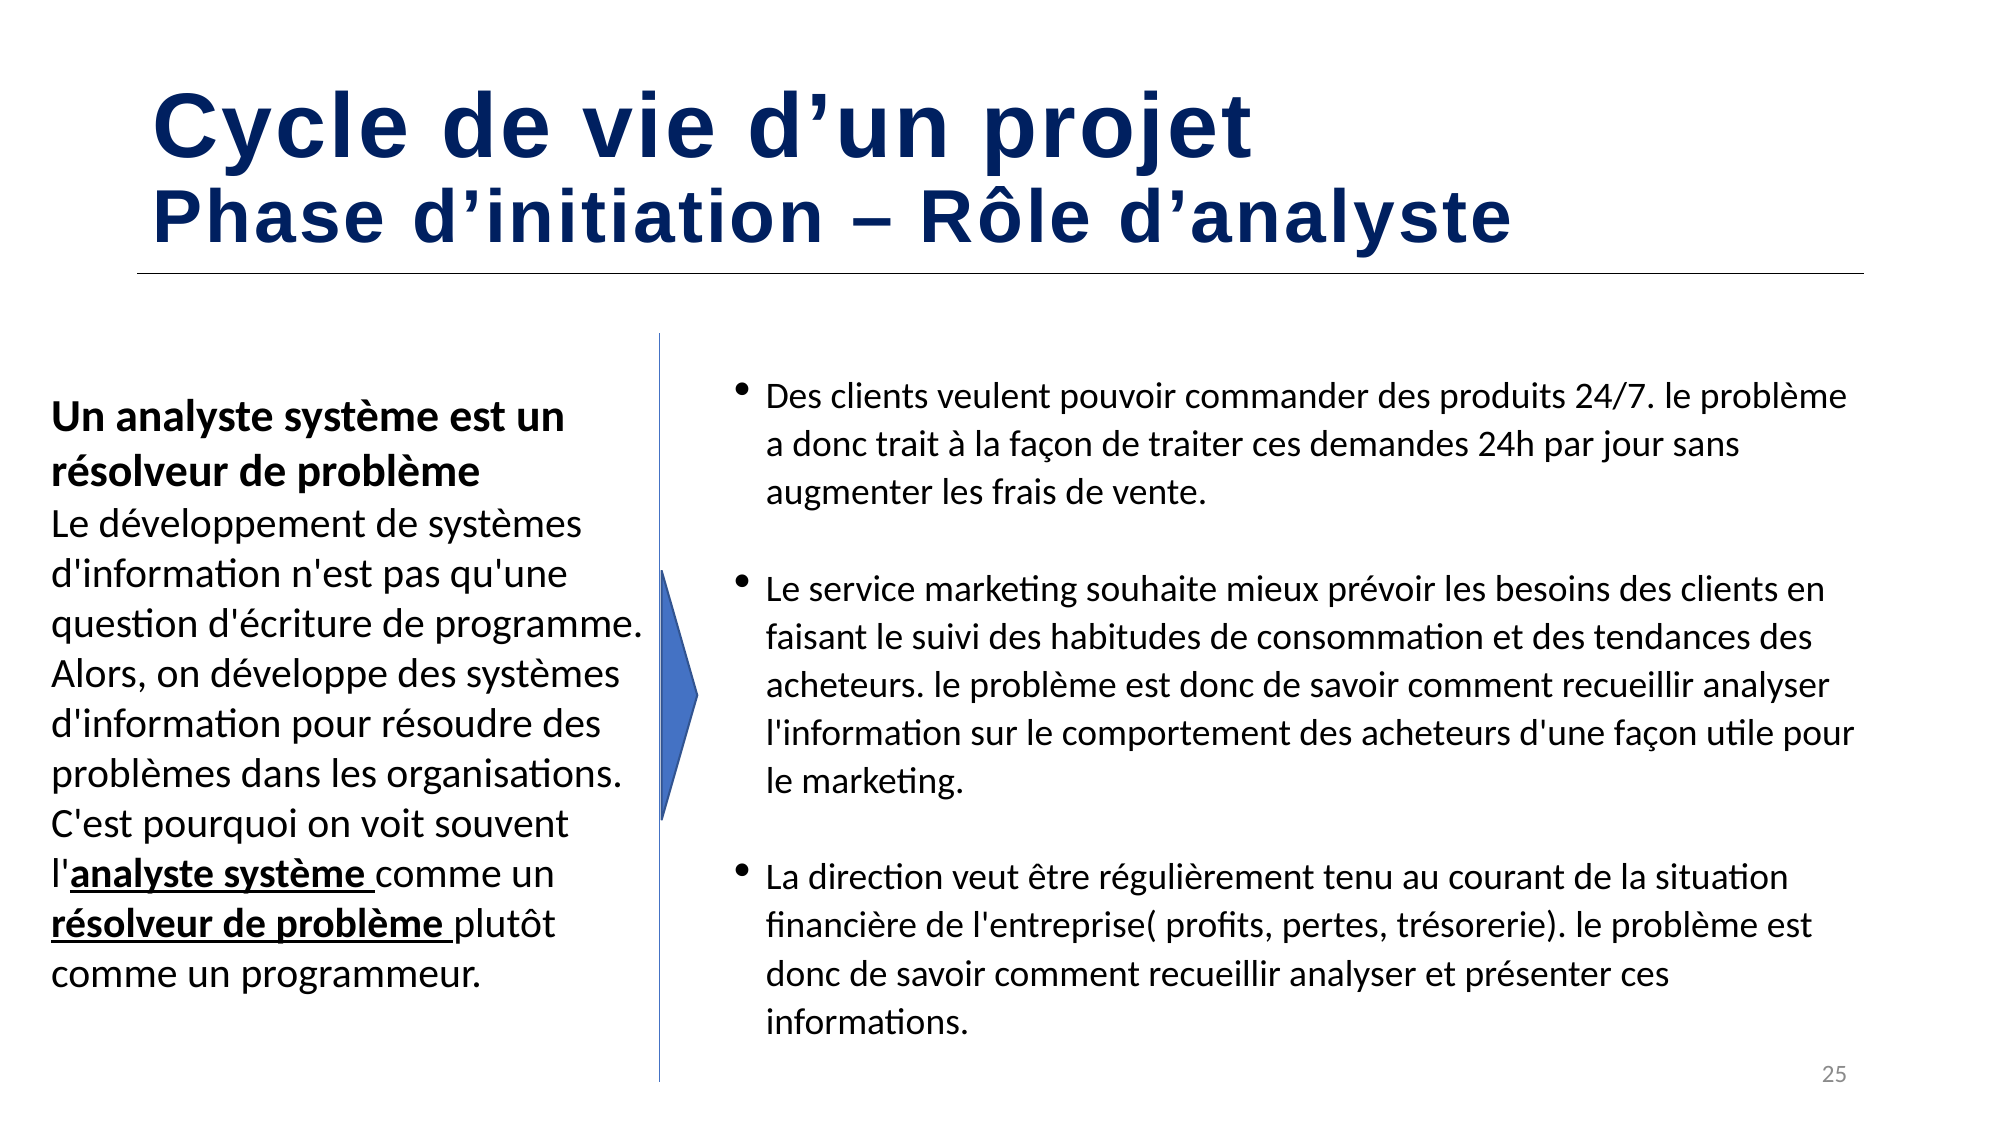

# Cycle de vie d’un projet Phase d’initiation – Rôle d’analyste

Des clients veulent pouvoir commander des produits 24/7. le problème a donc trait à la façon de traiter ces demandes 24h par jour sans augmenter les frais de vente.

Le service marketing souhaite mieux prévoir les besoins des clients en faisant le suivi des habitudes de consommation et des tendances des acheteurs. le problème est donc de savoir comment recueillir analyser l'information sur le comportement des acheteurs d'une façon utile pour le marketing.

La direction veut être régulièrement tenu au courant de la situation financière de l'entreprise( profits, pertes, trésorerie). le problème est donc de savoir comment recueillir analyser et présenter ces informations.
Un analyste système est un résolveur de problème
Le développement de systèmes d'information n'est pas qu'une question d'écriture de programme. Alors, on développe des systèmes d'information pour résoudre des problèmes dans les organisations. C'est pourquoi on voit souvent l'analyste système comme un résolveur de problème plutôt comme un programmeur.

25